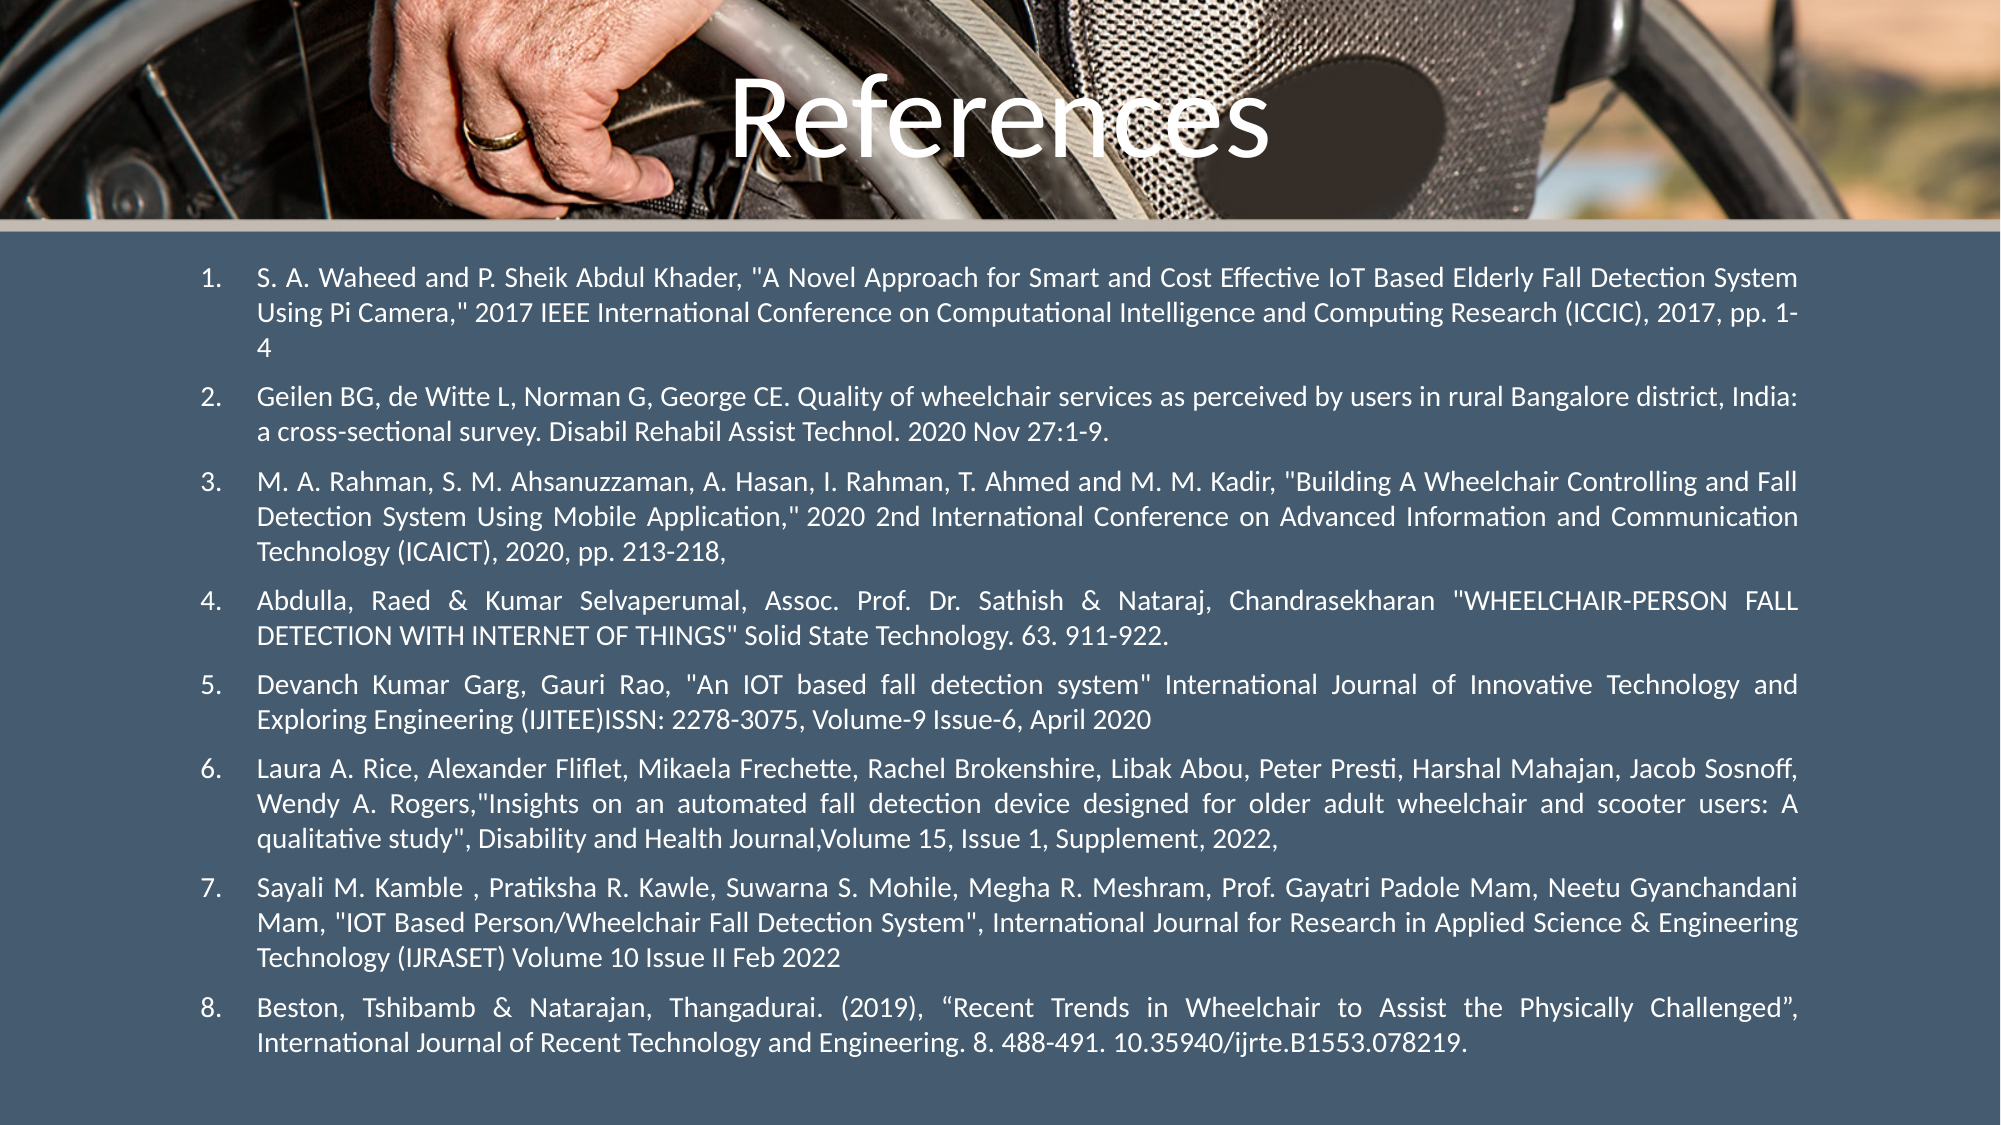

# References
S. A. Waheed and P. Sheik Abdul Khader, "A Novel Approach for Smart and Cost Effective IoT Based Elderly Fall Detection System Using Pi Camera," 2017 IEEE International Conference on Computational Intelligence and Computing Research (ICCIC), 2017, pp. 1-4
Geilen BG, de Witte L, Norman G, George CE. Quality of wheelchair services as perceived by users in rural Bangalore district, India: a cross-sectional survey. Disabil Rehabil Assist Technol. 2020 Nov 27:1-9.
M. A. Rahman, S. M. Ahsanuzzaman, A. Hasan, I. Rahman, T. Ahmed and M. M. Kadir, "Building A Wheelchair Controlling and Fall Detection System Using Mobile Application," 2020 2nd International Conference on Advanced Information and Communication Technology (ICAICT), 2020, pp. 213-218,
Abdulla, Raed & Kumar Selvaperumal, Assoc. Prof. Dr. Sathish & Nataraj, Chandrasekharan "WHEELCHAIR-PERSON FALL DETECTION WITH INTERNET OF THINGS" Solid State Technology. 63. 911-922.
Devanch Kumar Garg, Gauri Rao, "An IOT based fall detection system" International Journal of Innovative Technology and Exploring Engineering (IJITEE)ISSN: 2278-3075, Volume-9 Issue-6, April 2020
Laura A. Rice, Alexander Fliflet, Mikaela Frechette, Rachel Brokenshire, Libak Abou, Peter Presti, Harshal Mahajan, Jacob Sosnoff, Wendy A. Rogers,"Insights on an automated fall detection device designed for older adult wheelchair and scooter users: A qualitative study", Disability and Health Journal,Volume 15, Issue 1, Supplement, 2022,
Sayali M. Kamble , Pratiksha R. Kawle, Suwarna S. Mohile, Megha R. Meshram, Prof. Gayatri Padole Mam, Neetu Gyanchandani Mam, "IOT Based Person/Wheelchair Fall Detection System", International Journal for Research in Applied Science & Engineering Technology (IJRASET) Volume 10 Issue II Feb 2022
Beston, Tshibamb & Natarajan, Thangadurai. (2019), “Recent Trends in Wheelchair to Assist the Physically Challenged”, International Journal of Recent Technology and Engineering. 8. 488-491. 10.35940/ijrte.B1553.078219.